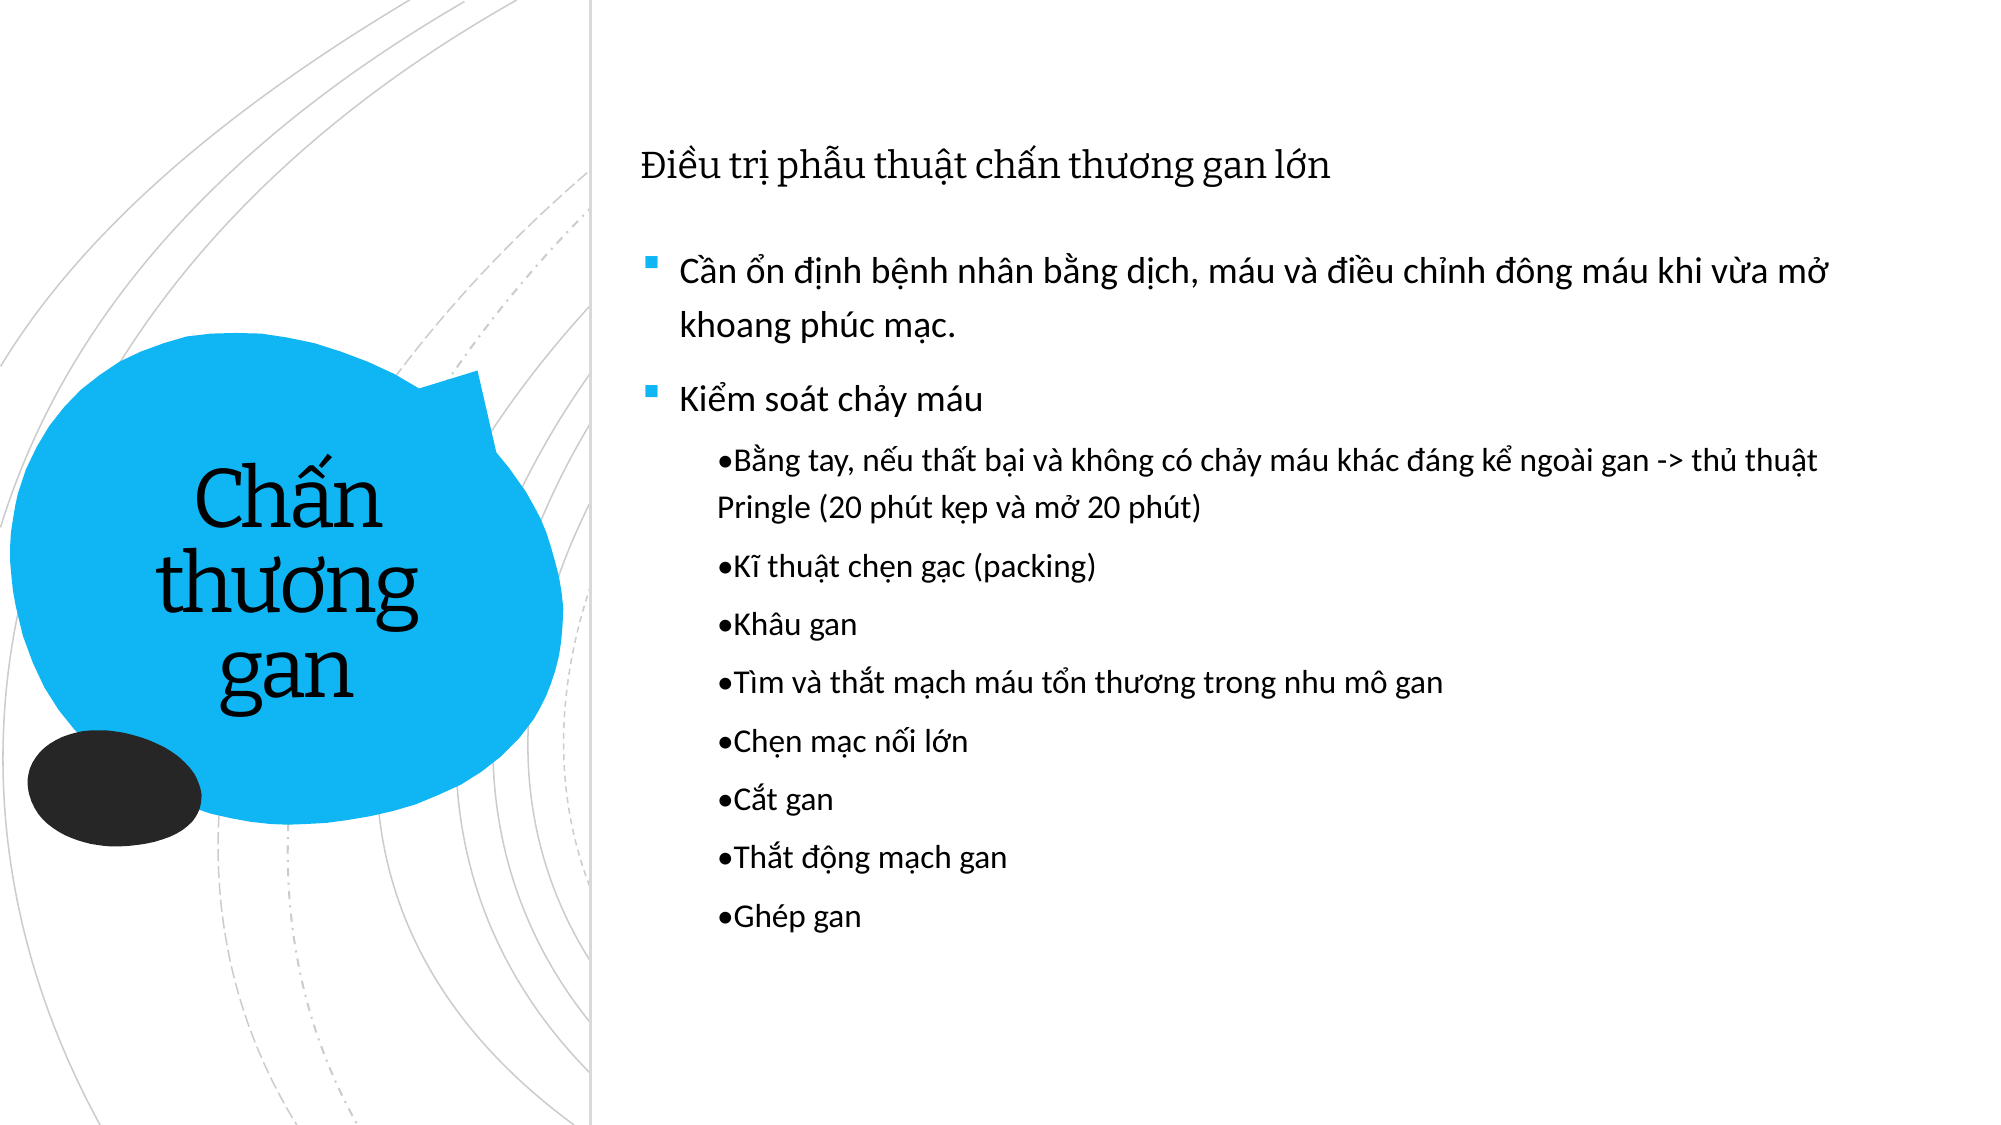

Điều trị phẫu thuật chấn thương gan lớn
Cần ổn định bệnh nhân bằng dịch, máu và điều chỉnh đông máu khi vừa mở khoang phúc mạc.
Kiểm soát chảy máu
•Bằng tay, nếu thất bại và không có chảy máu khác đáng kể ngoài gan -> thủ thuật Pringle (20 phút kẹp và mở 20 phút)
•Kĩ thuật chẹn gạc (packing)
•Khâu gan
•Tìm và thắt mạch máu tổn thương trong nhu mô gan
•Chẹn mạc nối lớn
•Cắt gan
•Thắt động mạch gan
•Ghép gan

# Chấn thương gan